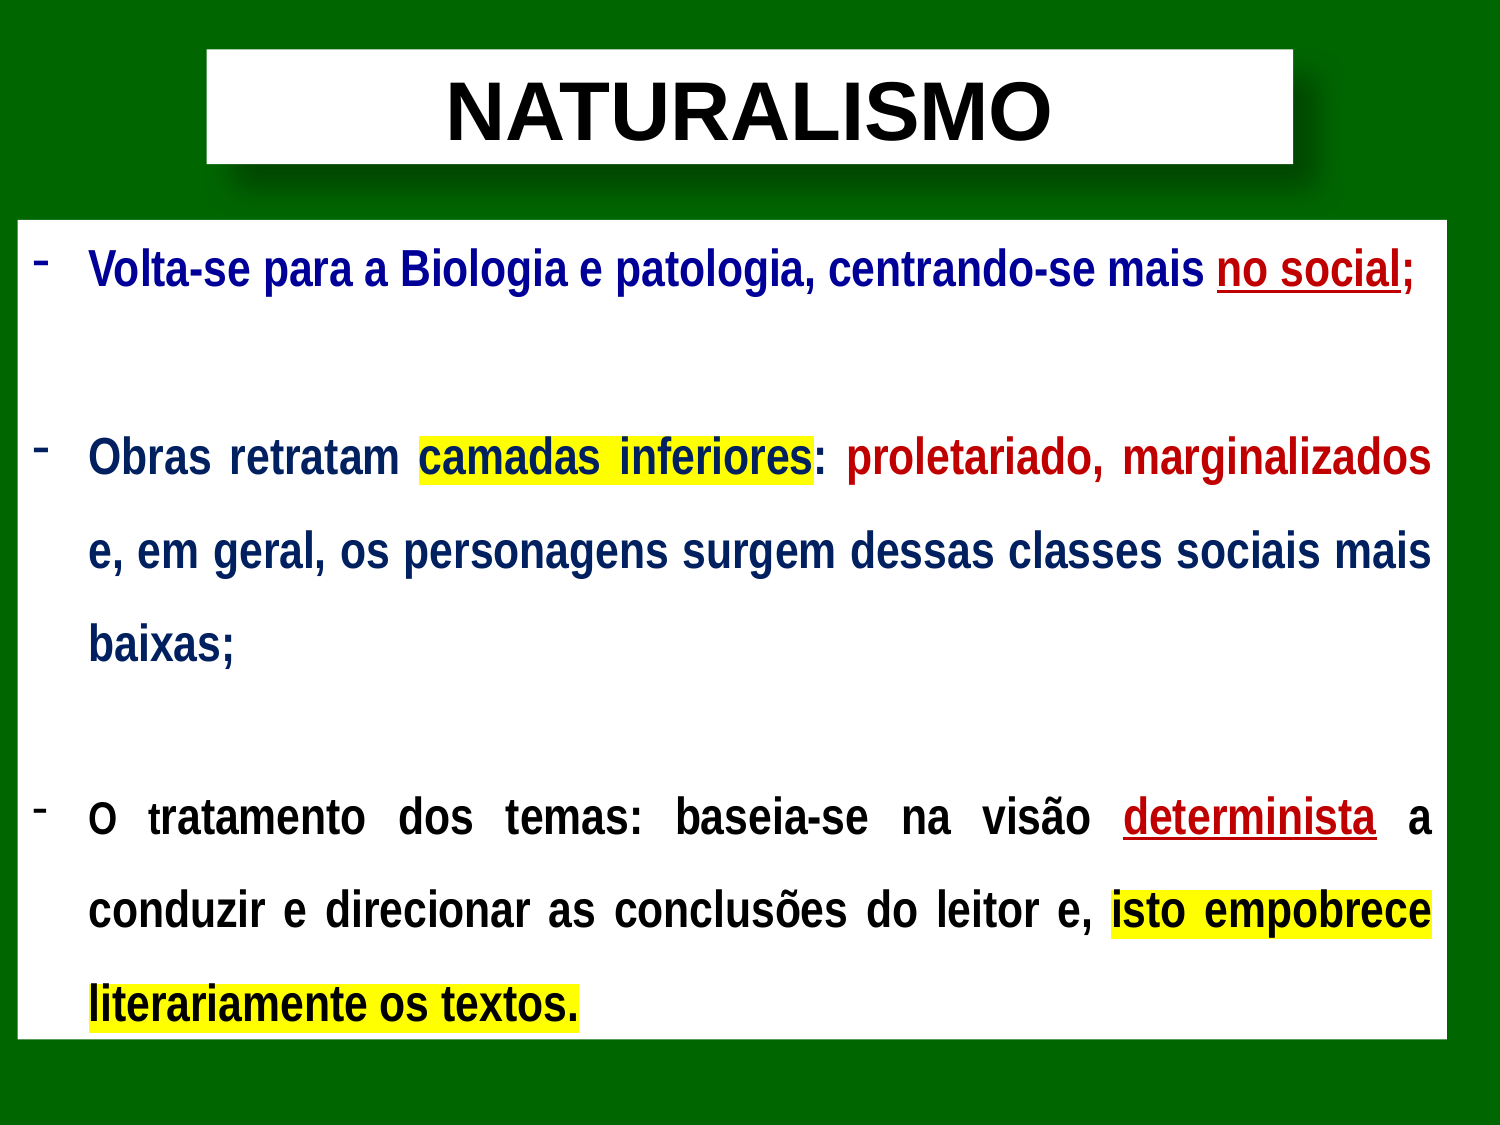

NATURALISMO

Volta-se para a Biologia e patologia, centrando-se mais no social;

Obras retratam camadas inferiores: proletariado, marginalizados e, em geral, os personagens surgem dessas classes sociais mais baixas;

O tratamento dos temas: baseia-se na visão determinista a conduzir e direcionar as conclusões do leitor e, isto empobrece literariamente os textos.